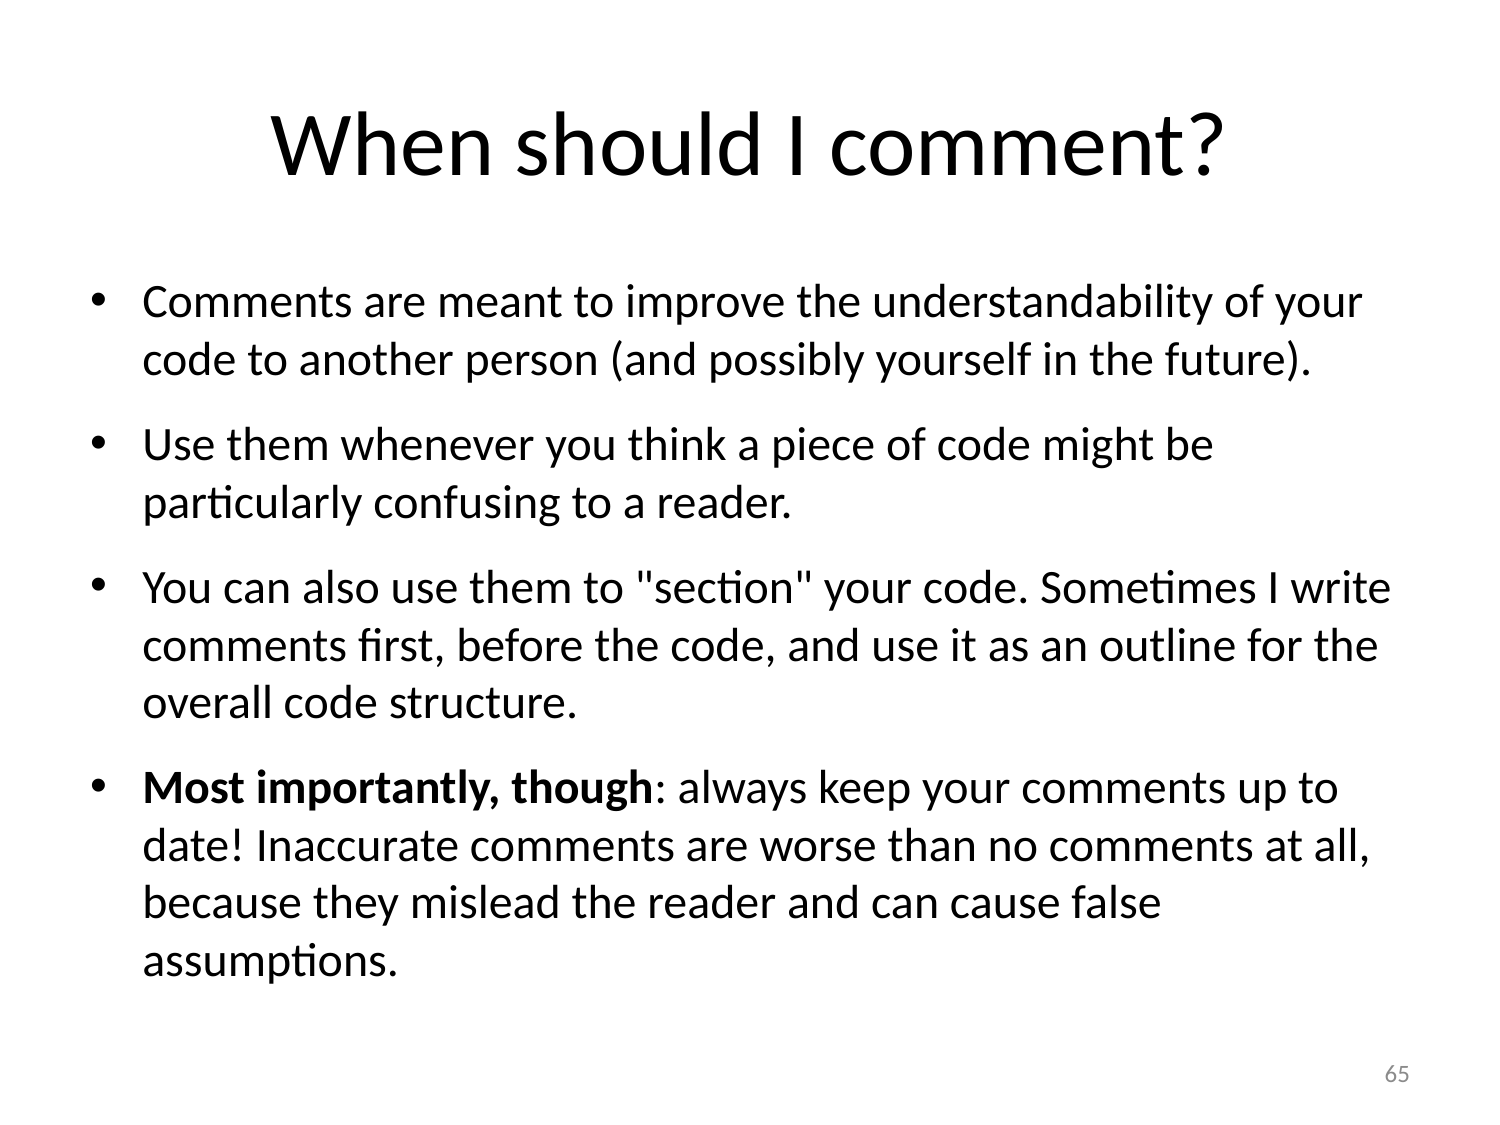

# When should I comment?
Comments are meant to improve the understandability of your code to another person (and possibly yourself in the future).
Use them whenever you think a piece of code might be particularly confusing to a reader.
You can also use them to "section" your code. Sometimes I write comments first, before the code, and use it as an outline for the overall code structure.
Most importantly, though: always keep your comments up to date! Inaccurate comments are worse than no comments at all, because they mislead the reader and can cause false assumptions.
65